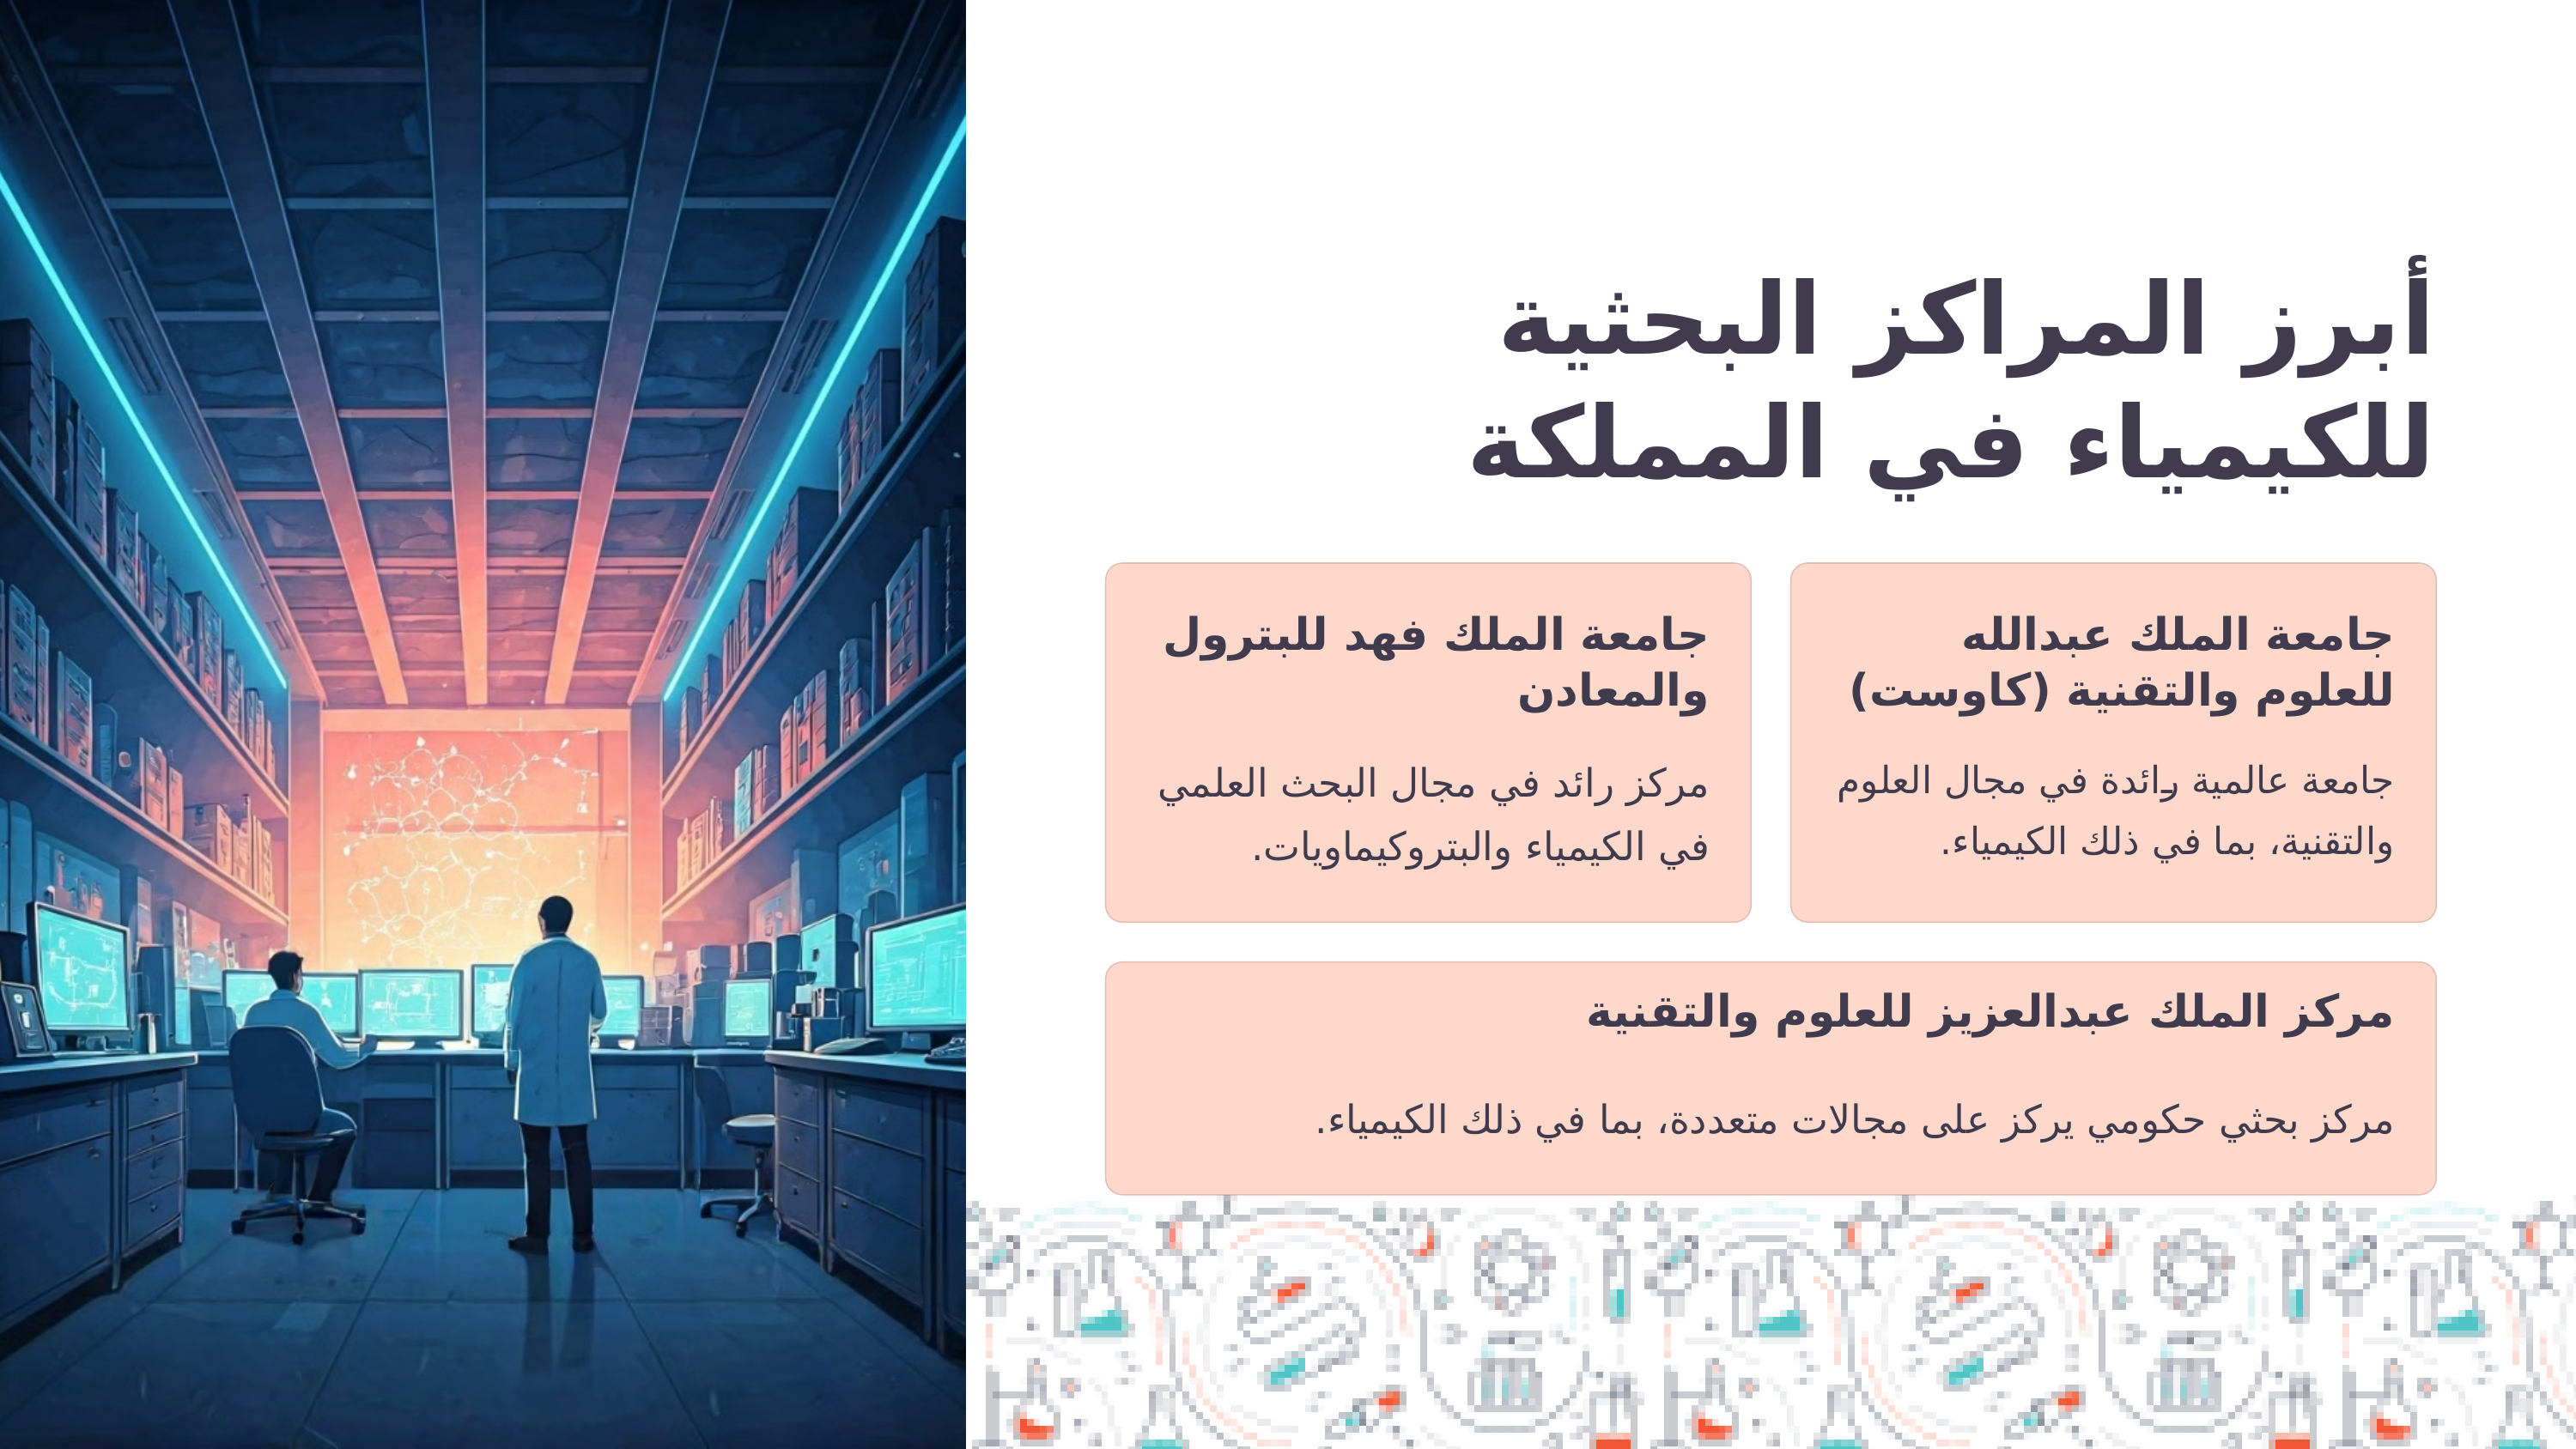

أبرز المراكز البحثية للكيمياء في المملكة

جامعة الملك فهد للبترول والمعادن
جامعة الملك عبدالله للعلوم والتقنية (كاوست)
جامعة عالمية رائدة في مجال العلوم والتقنية، بما في ذلك الكيمياء.
مركز رائد في مجال البحث العلمي في الكيمياء والبتروكيماويات.

مركز الملك عبدالعزيز للعلوم والتقنية
مركز بحثي حكومي يركز على مجالات متعددة، بما في ذلك الكيمياء.